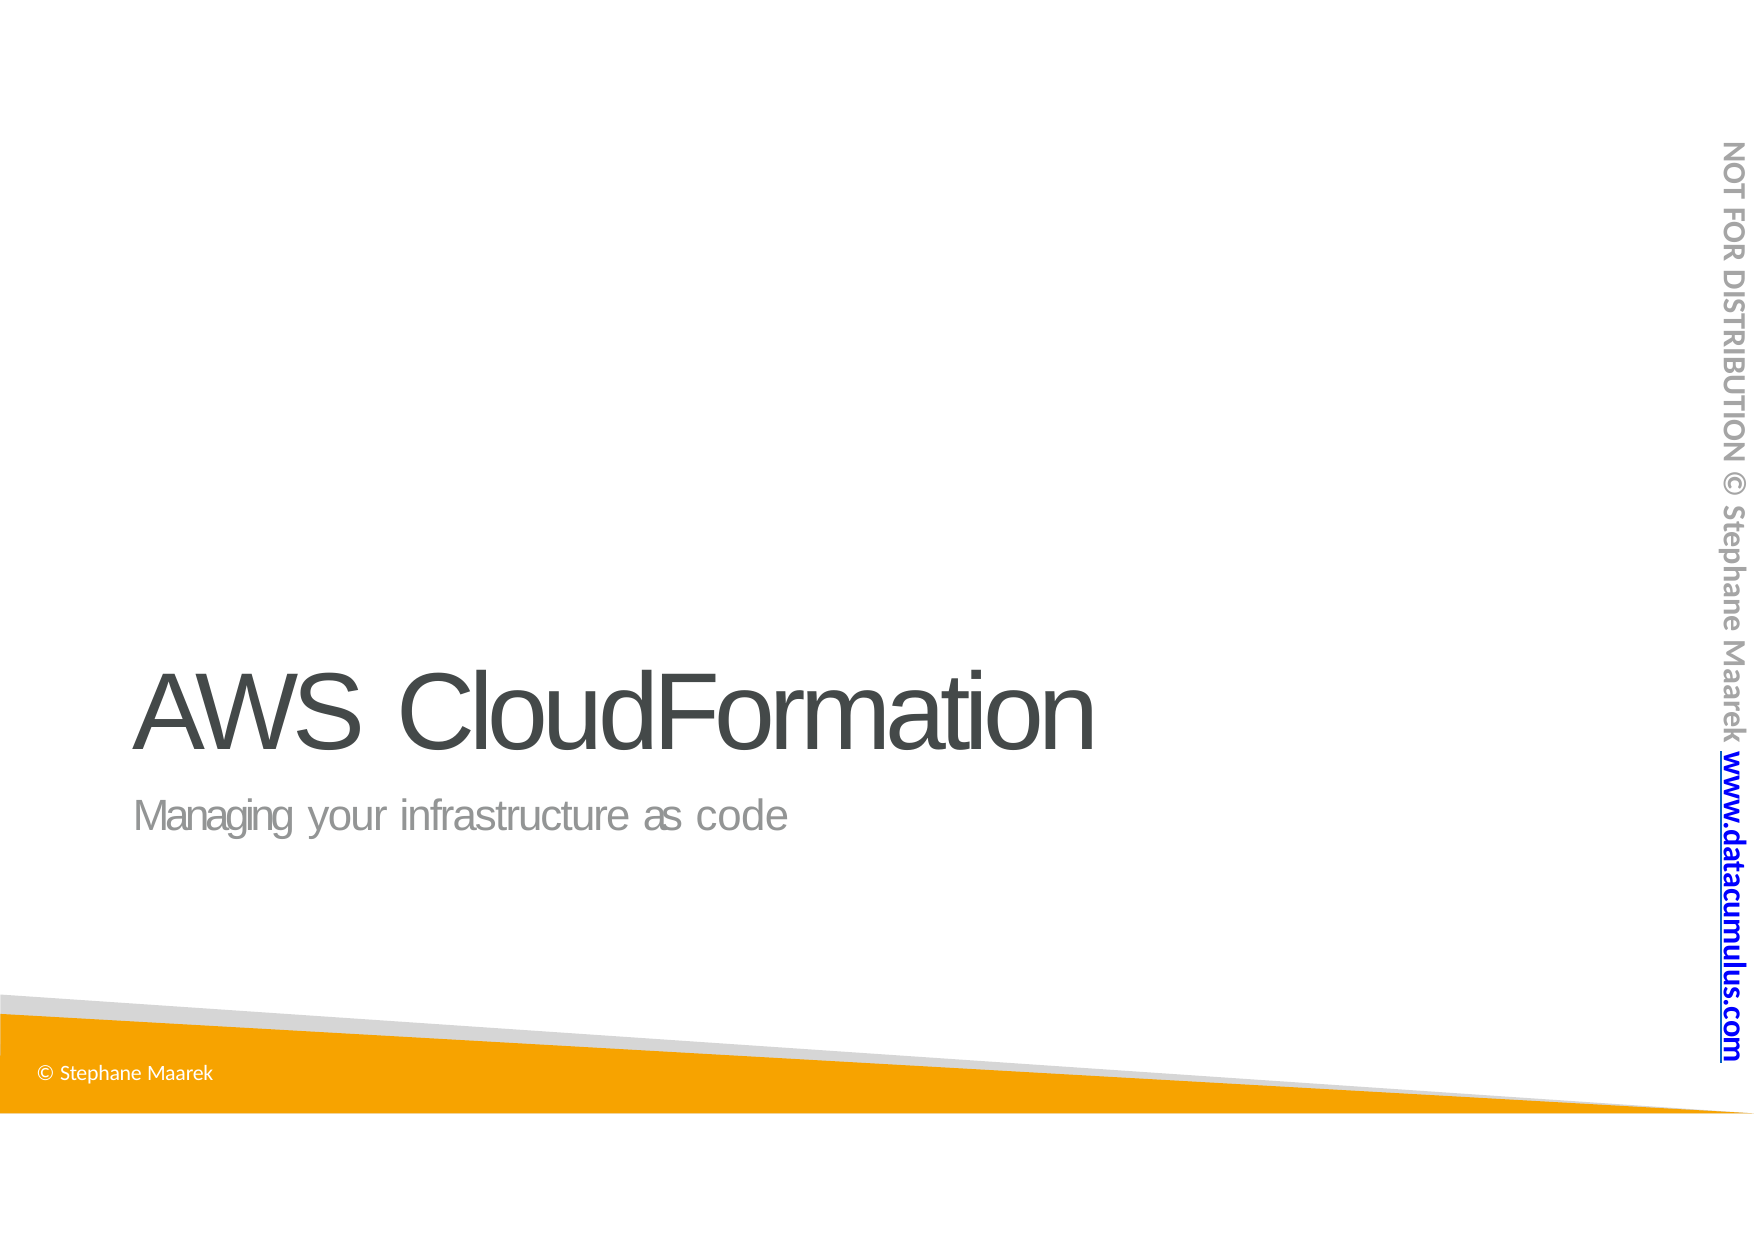

NOT FOR DISTRIBUTION © Stephane Maarek www.datacumulus.com
# AWS CloudFormation
Managing your infrastructure as code
© Stephane Maarek